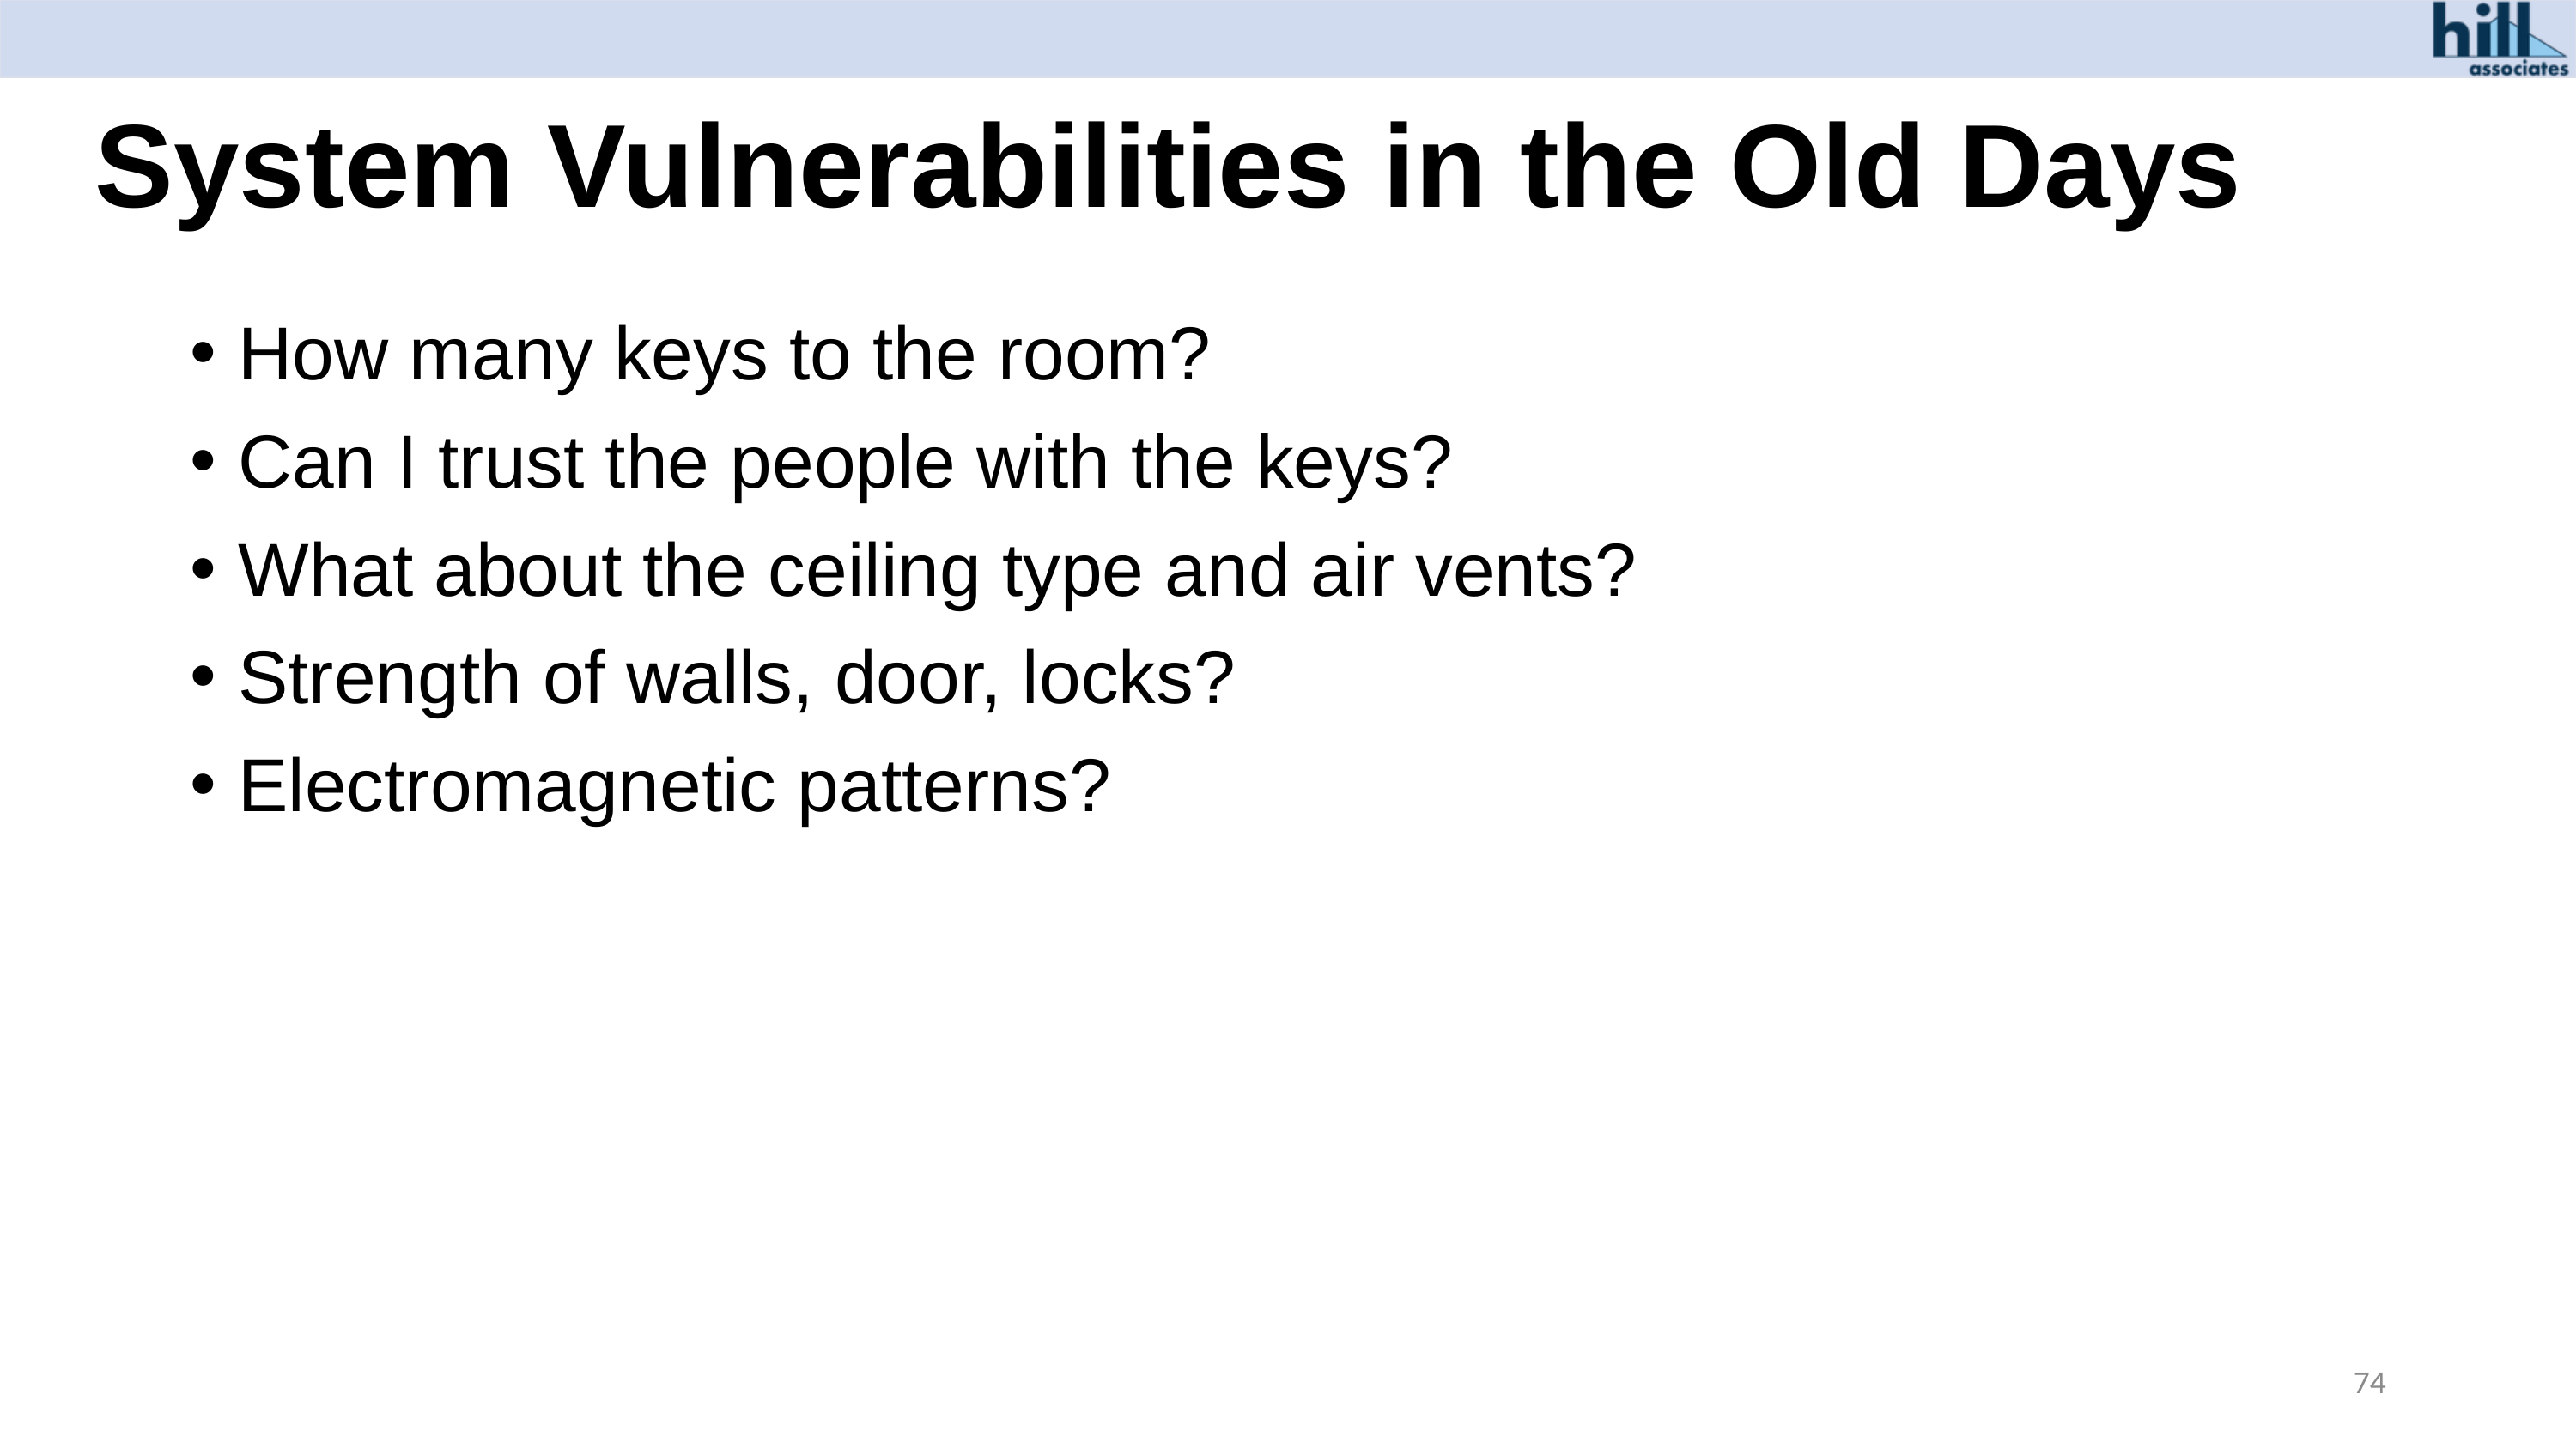

# System Vulnerabilities in the Old Days
How many keys to the room?
Can I trust the people with the keys?
What about the ceiling type and air vents?
Strength of walls, door, locks?
Electromagnetic patterns?
74